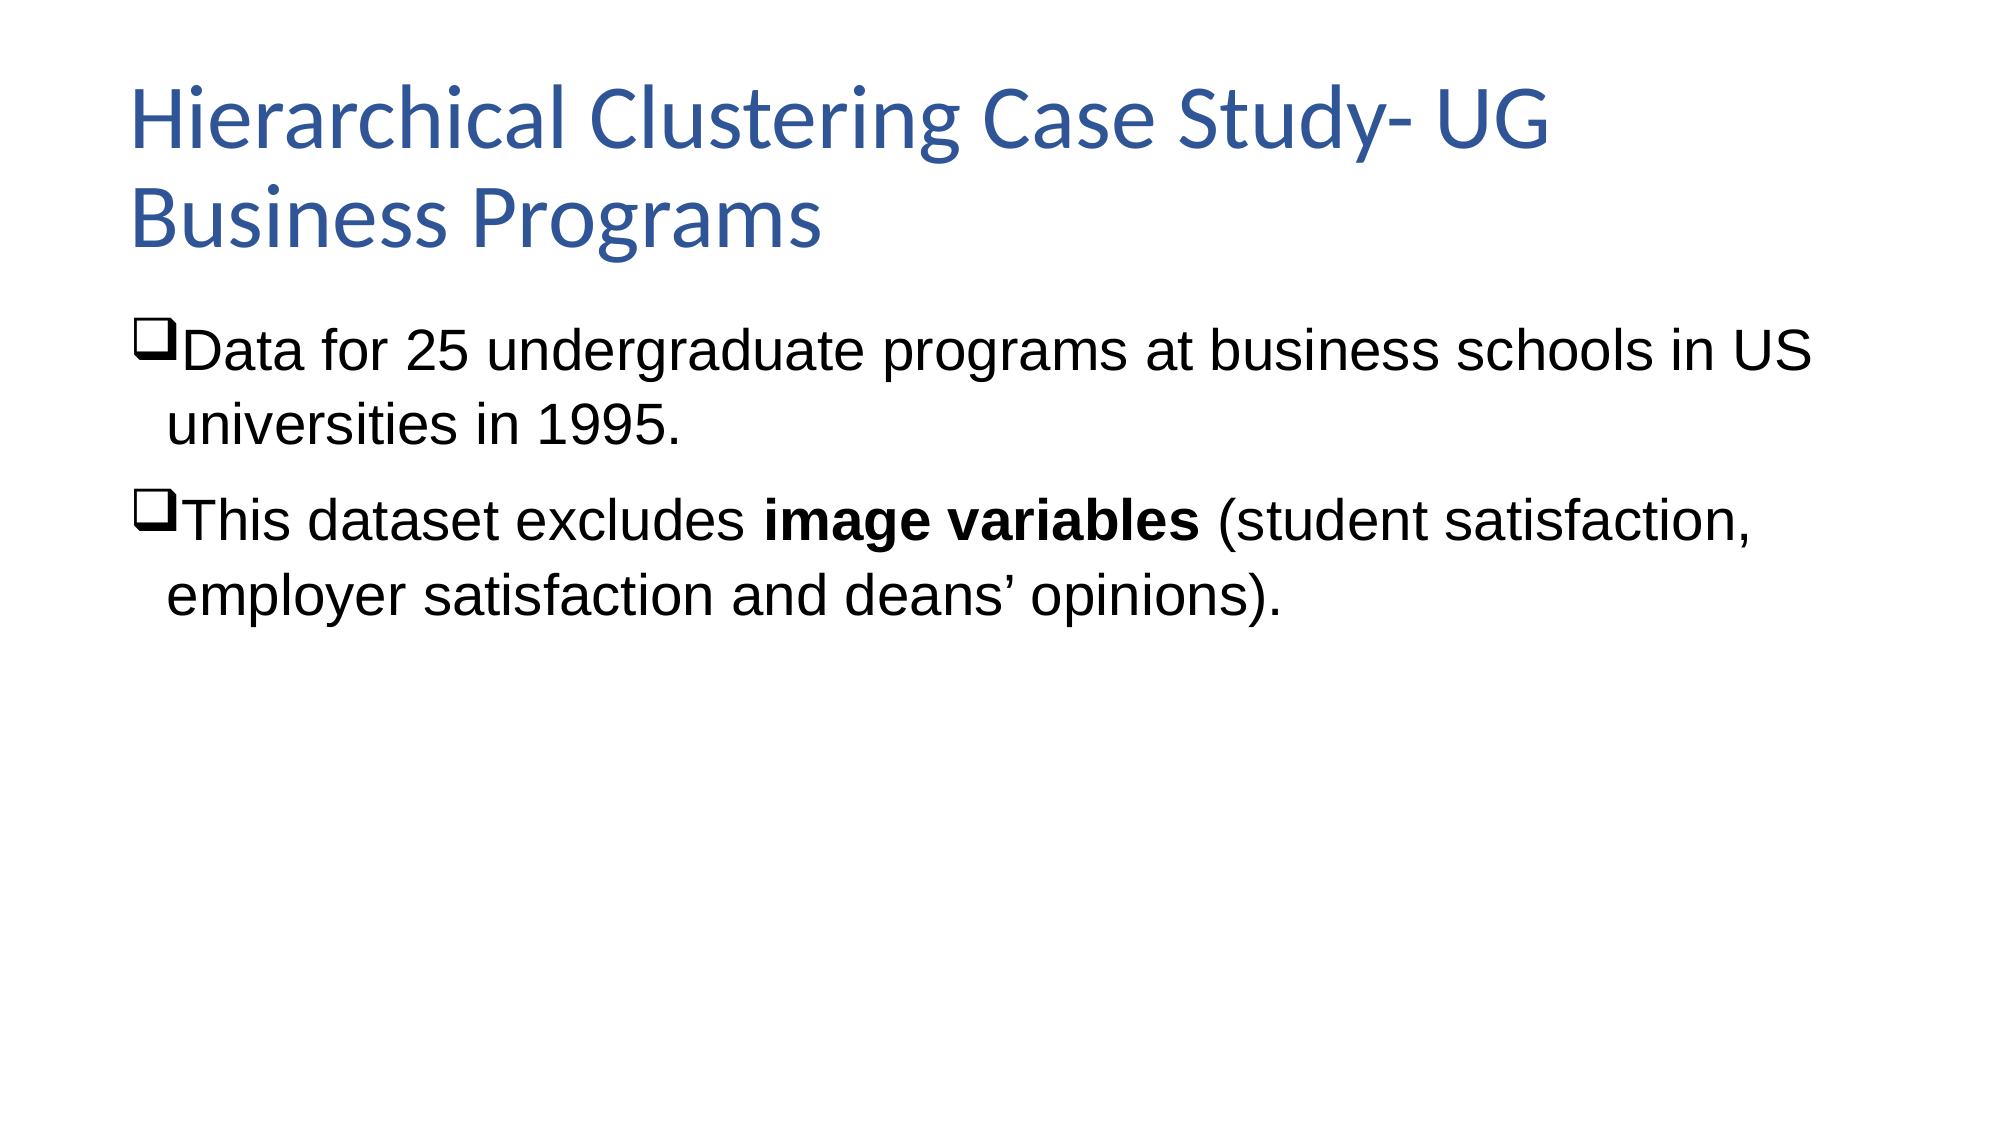

# Hierarchical Clustering Case Study- UG Business Programs
Data for 25 undergraduate programs at business schools in US universities in 1995.
This dataset excludes image variables (student satisfaction, employer satisfaction and deans’ opinions).